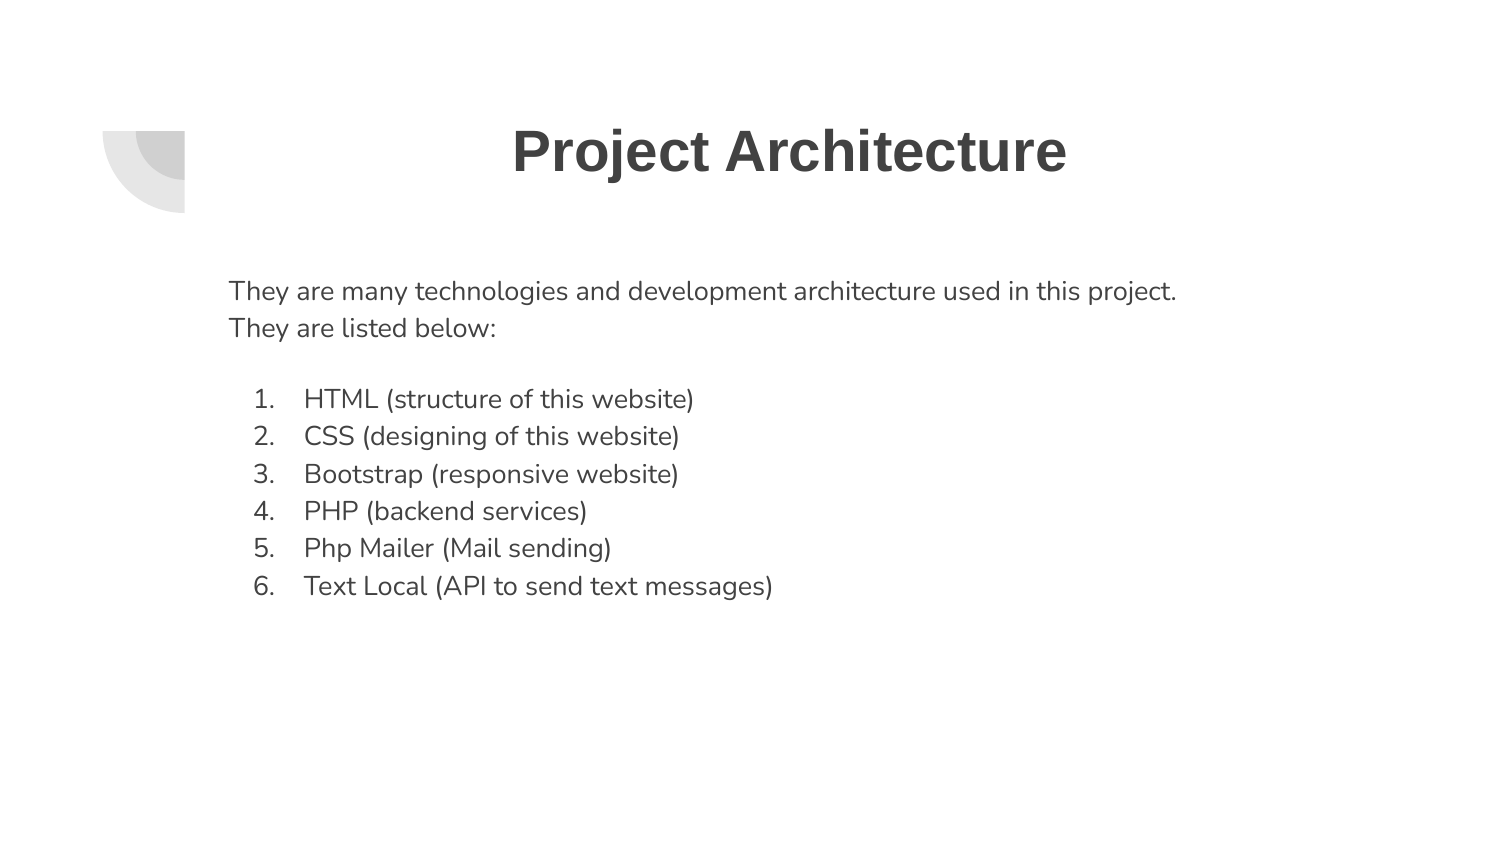

# Project Architecture
They are many technologies and development architecture used in this project.
They are listed below:
HTML (structure of this website)
CSS (designing of this website)
Bootstrap (responsive website)
PHP (backend services)
Php Mailer (Mail sending)
Text Local (API to send text messages)